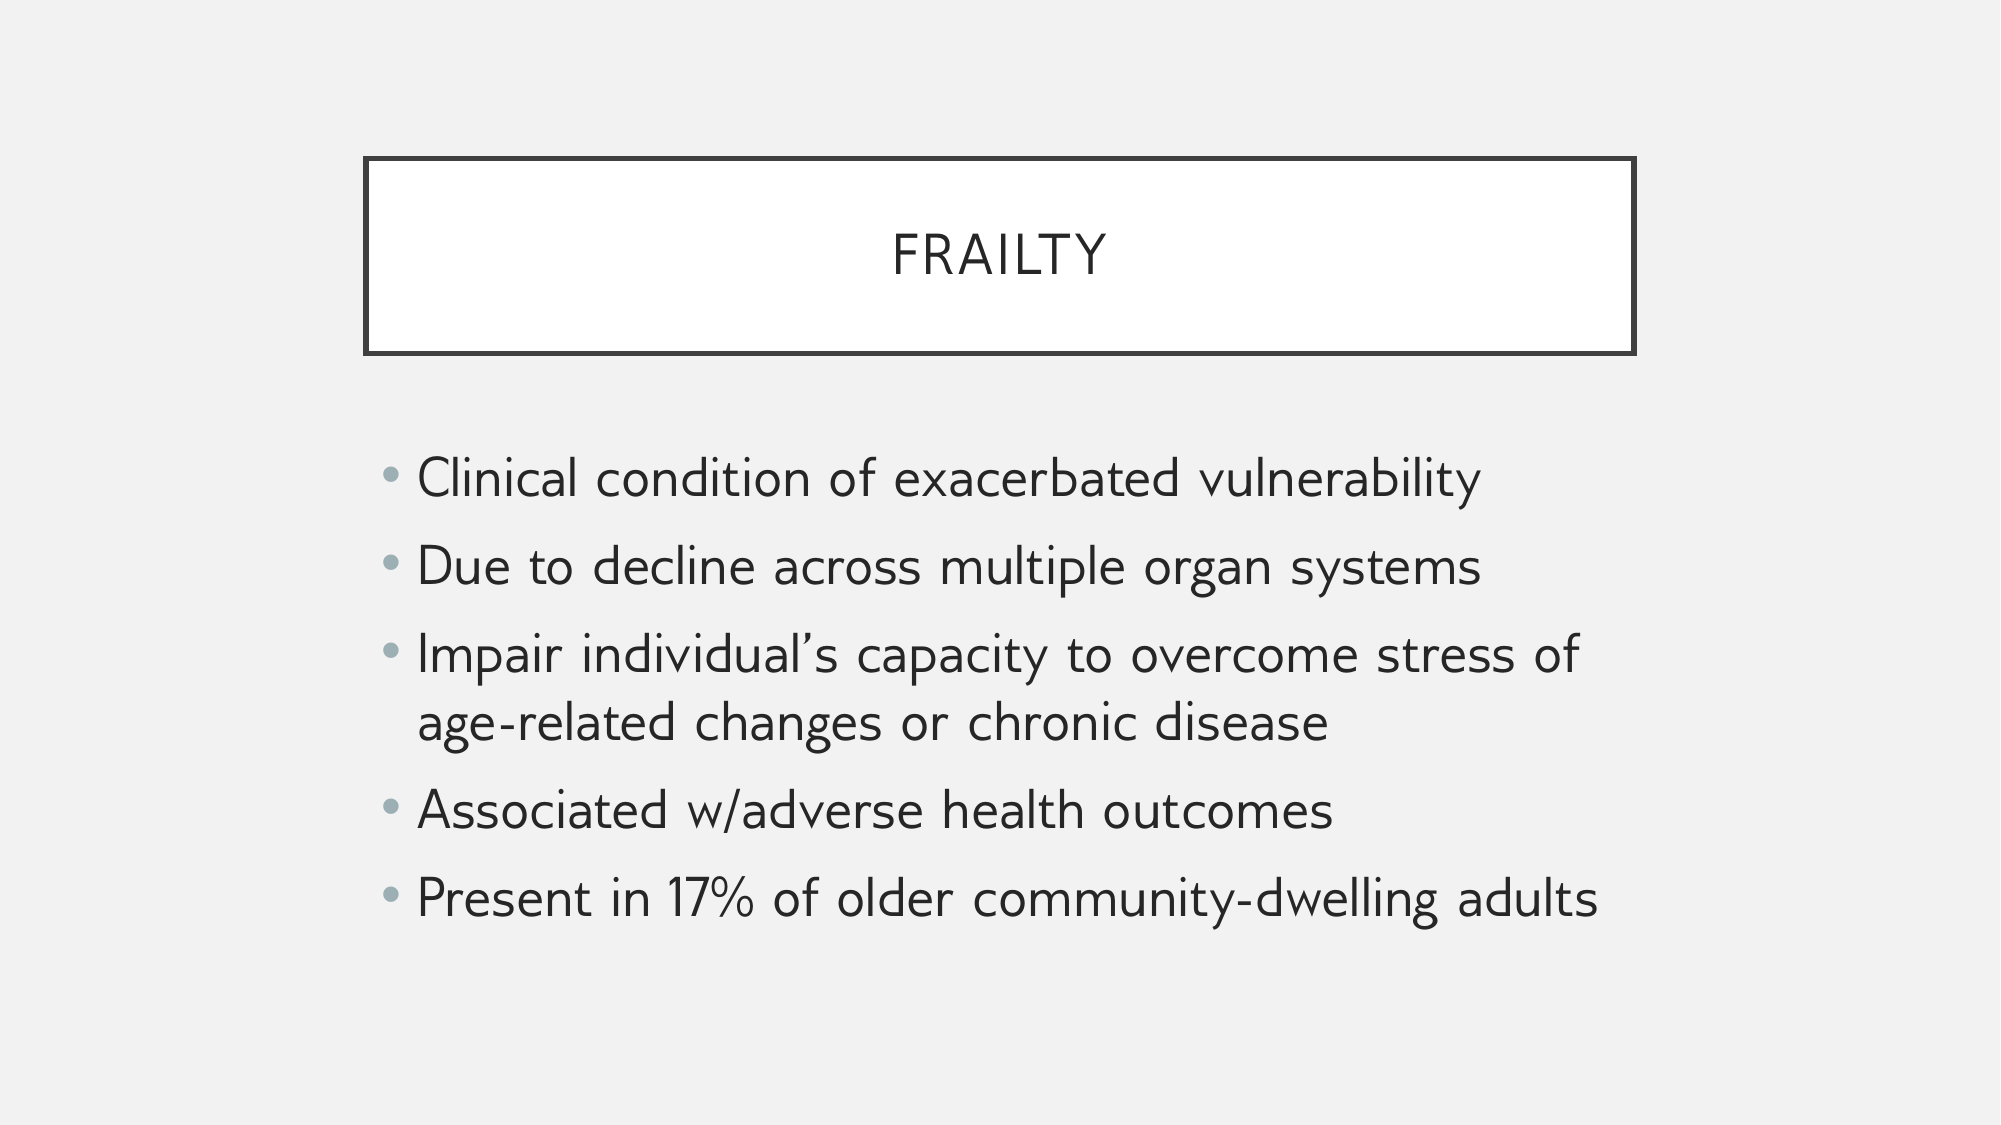

# frailty
Clinical condition of exacerbated vulnerability
Due to decline across multiple organ systems
Impair individual’s capacity to overcome stress of age-related changes or chronic disease
Associated w/adverse health outcomes
Present in 17% of older community-dwelling adults